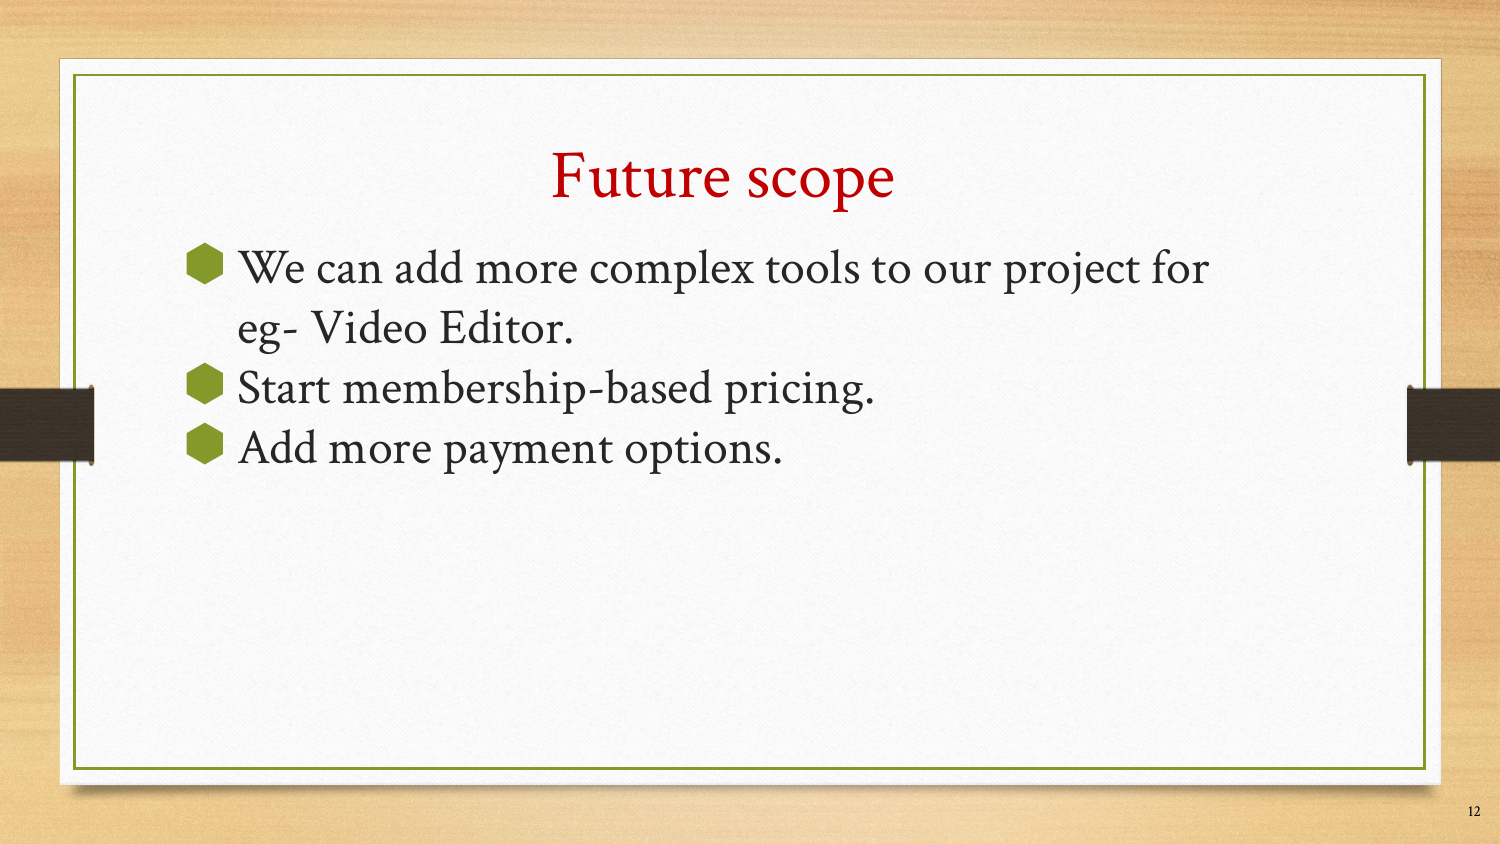

# Future scope
We can add more complex tools to our project for      eg- Video Editor.
Start membership-based pricing.
Add more payment options.

12